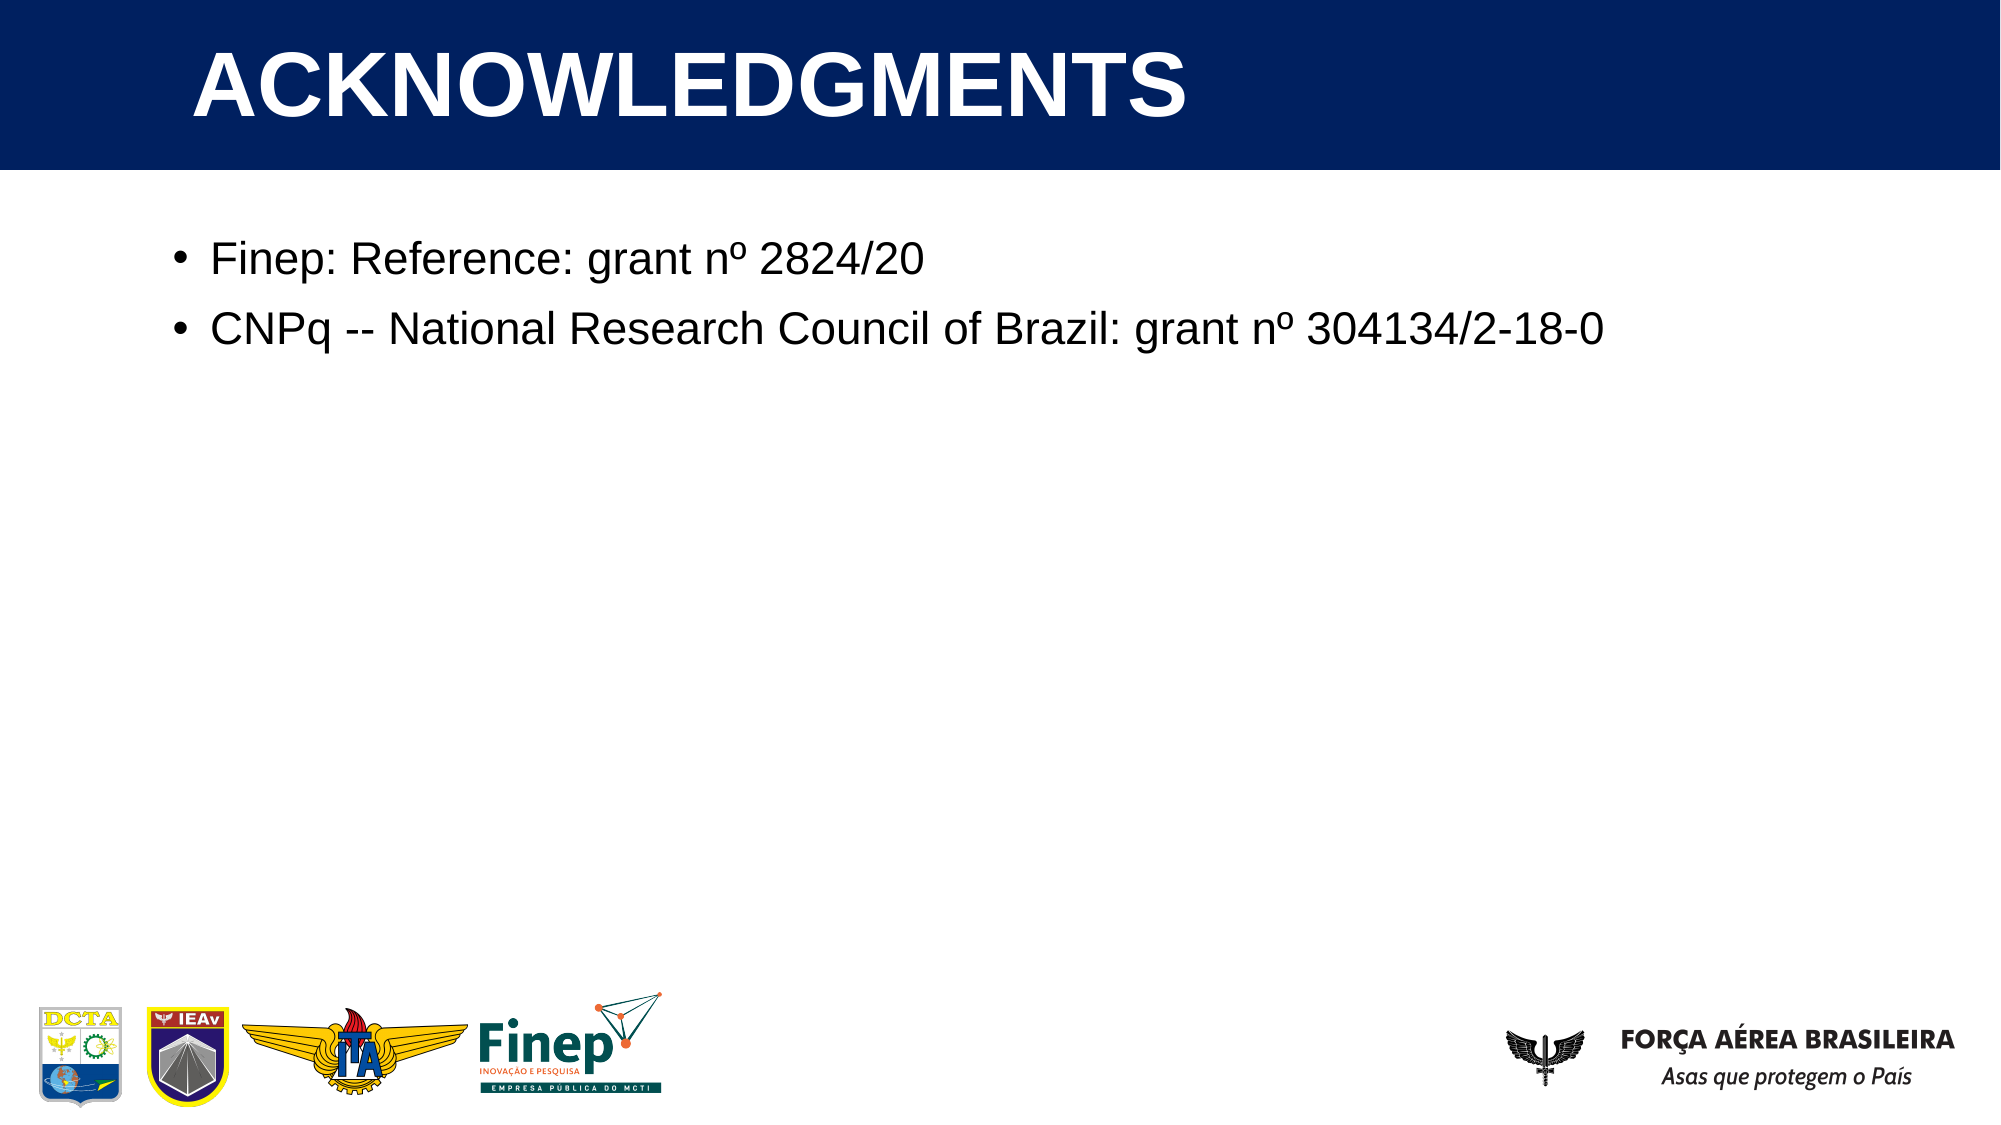

# ACKNOWLEDGMENTS
Finep: Reference: grant nº 2824/20
CNPq -- National Research Council of Brazil: grant nº 304134/2-18-0